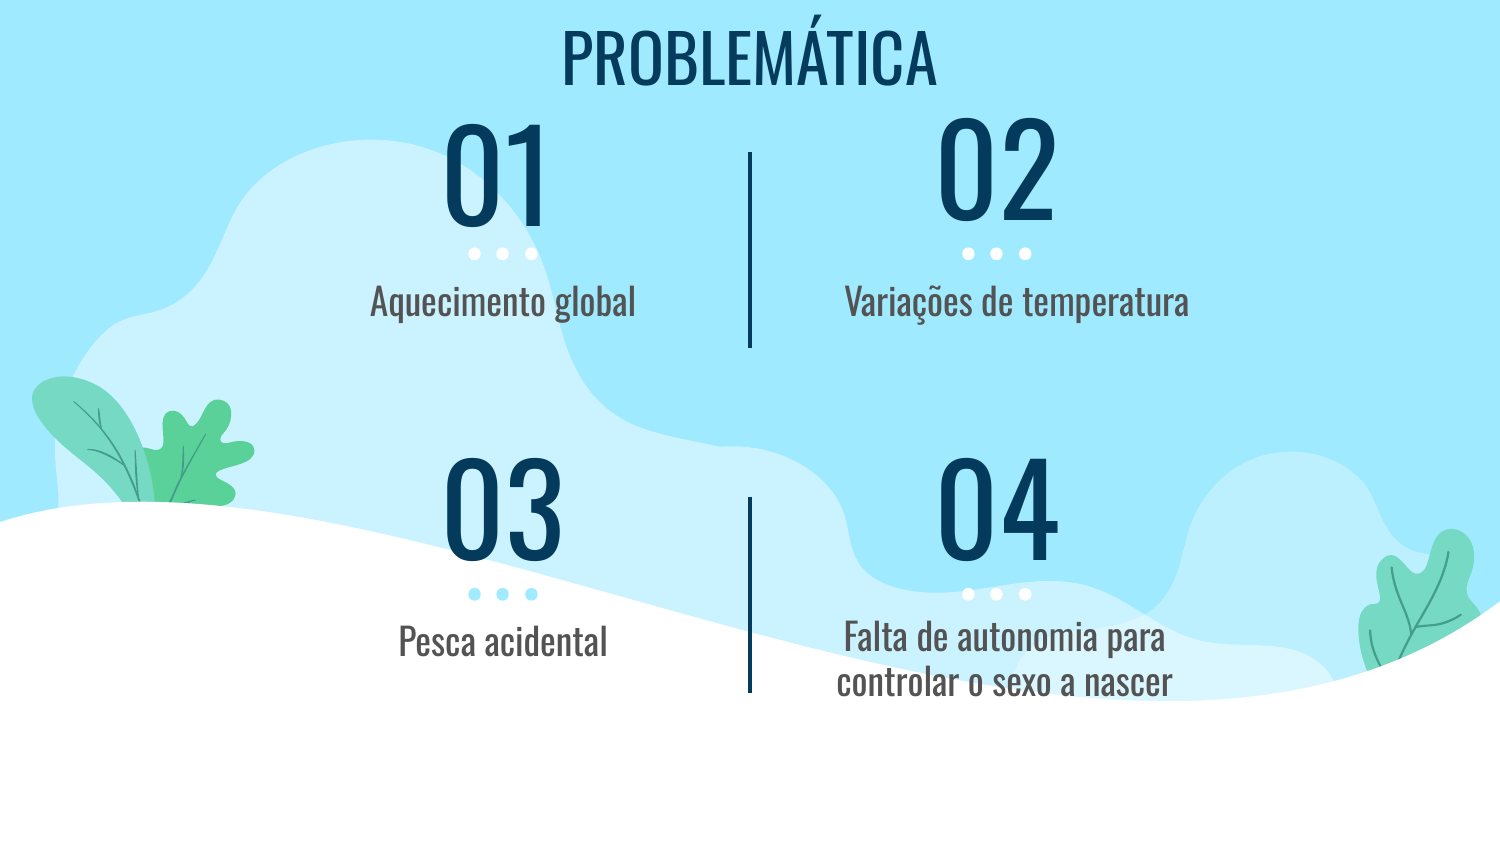

PROBLEMÁTICA
02
01

# Aquecimento global
Variações de temperatura
03
04

Pesca acidental
Falta de autonomia para controlar o sexo a nascer